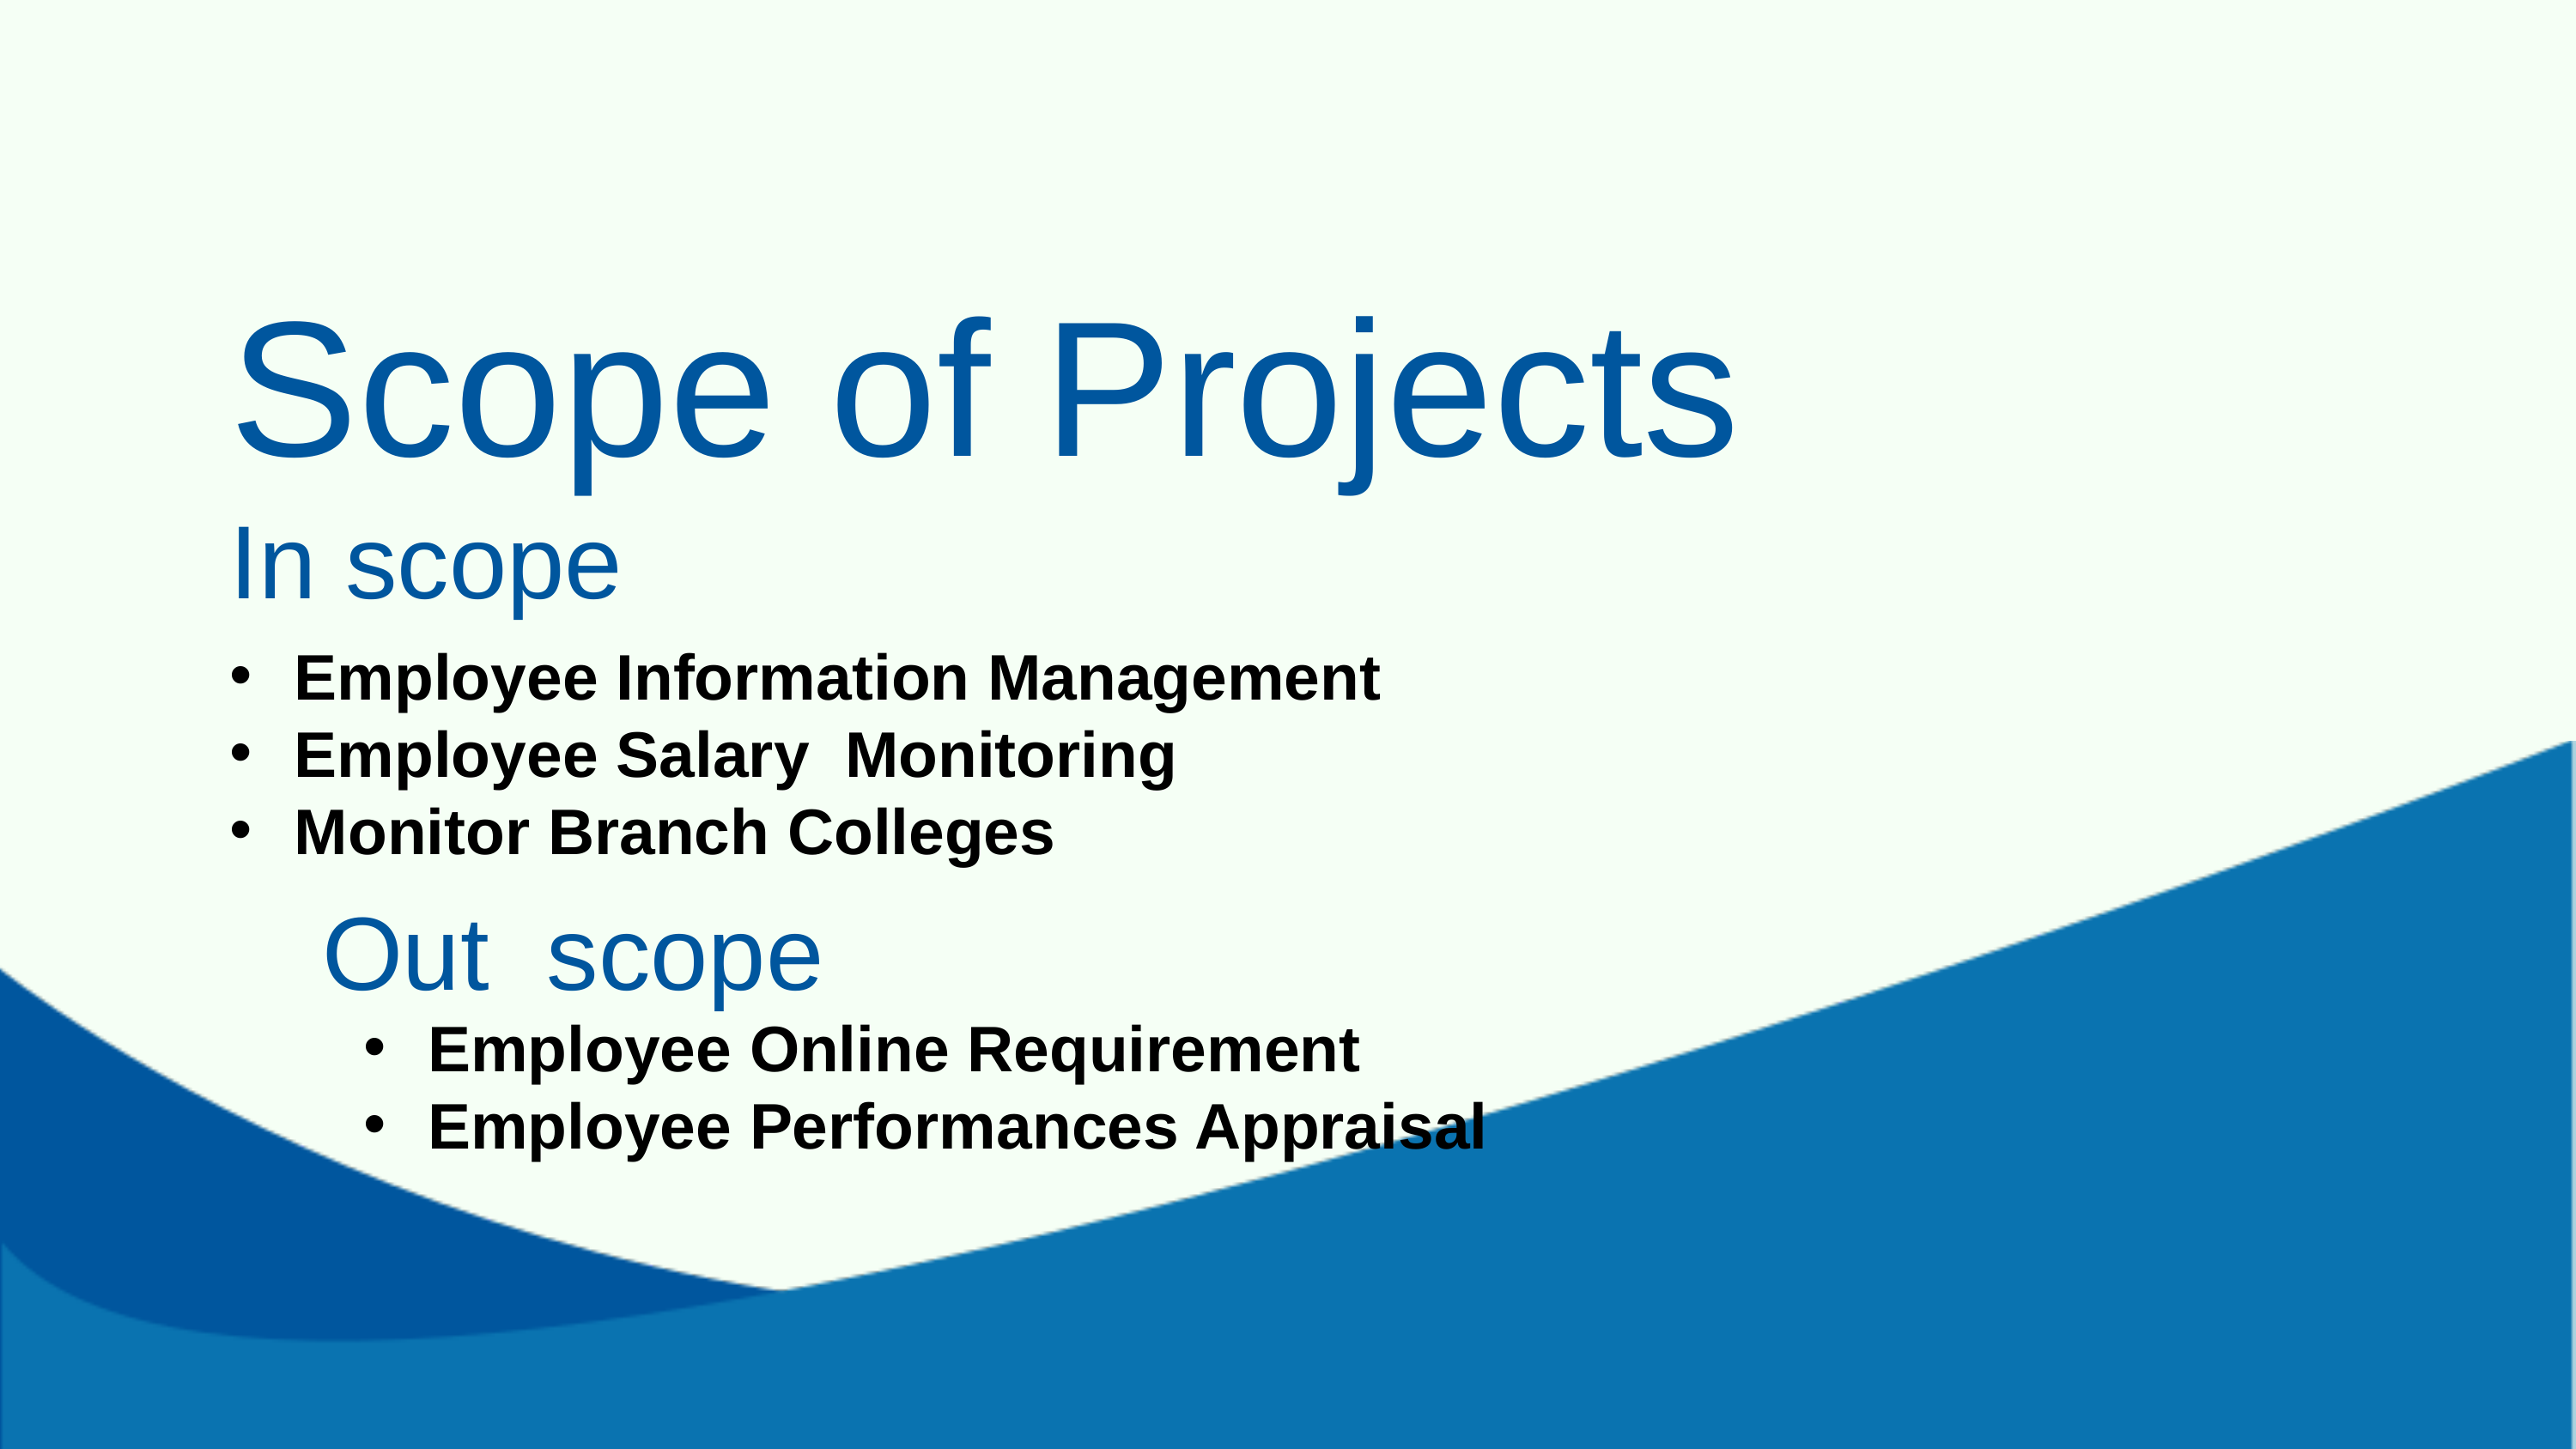

Scope of Projects
In scope
Employee Information Management
Employee Salary  Monitoring
Monitor Branch Colleges

Out  scope
Employee Online Requirement
Employee Performances Appraisal